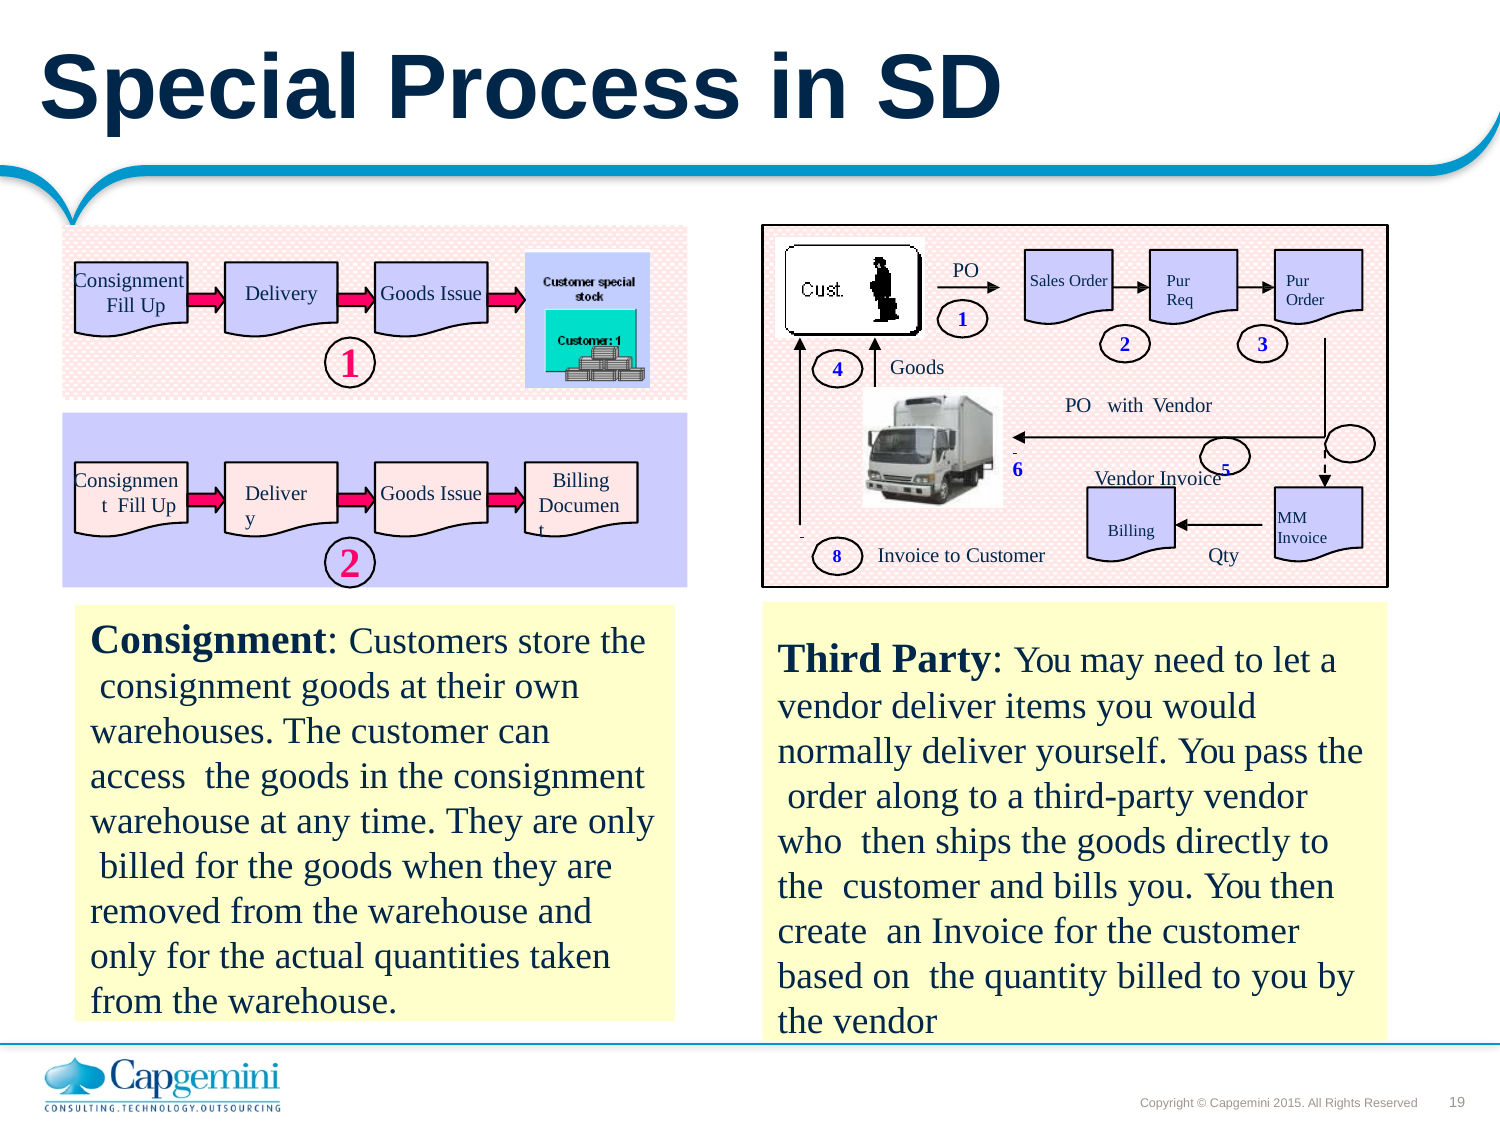

# Special Process in SD

PO

Consignment  Fill Up
Sales Order
Pur Req
Pur Order
Delivery
Goods Issue

1

2
3
1

Goods
4

PO   with Vendor
 	   6

Vendor Invoice5
 		Billing

Consignment  Fill Up
Billing  Document
Delivery
Goods Issue

MM Invoice

2

Qty
8	Invoice to Customer
Third Party: You may need to let a  vendor deliver items you would  normally deliver yourself. You pass the  order along to a third-party vendor who  then ships the goods directly to the  customer and bills you. You then create  an Invoice for the customer based on  the quantity billed to you by the vendor
Consignment: Customers store the  consignment goods at their own  warehouses. The customer can access  the goods in the consignment  warehouse at any time. They are only  billed for the goods when they are  removed from the warehouse and  only for the actual quantities taken  from the warehouse.